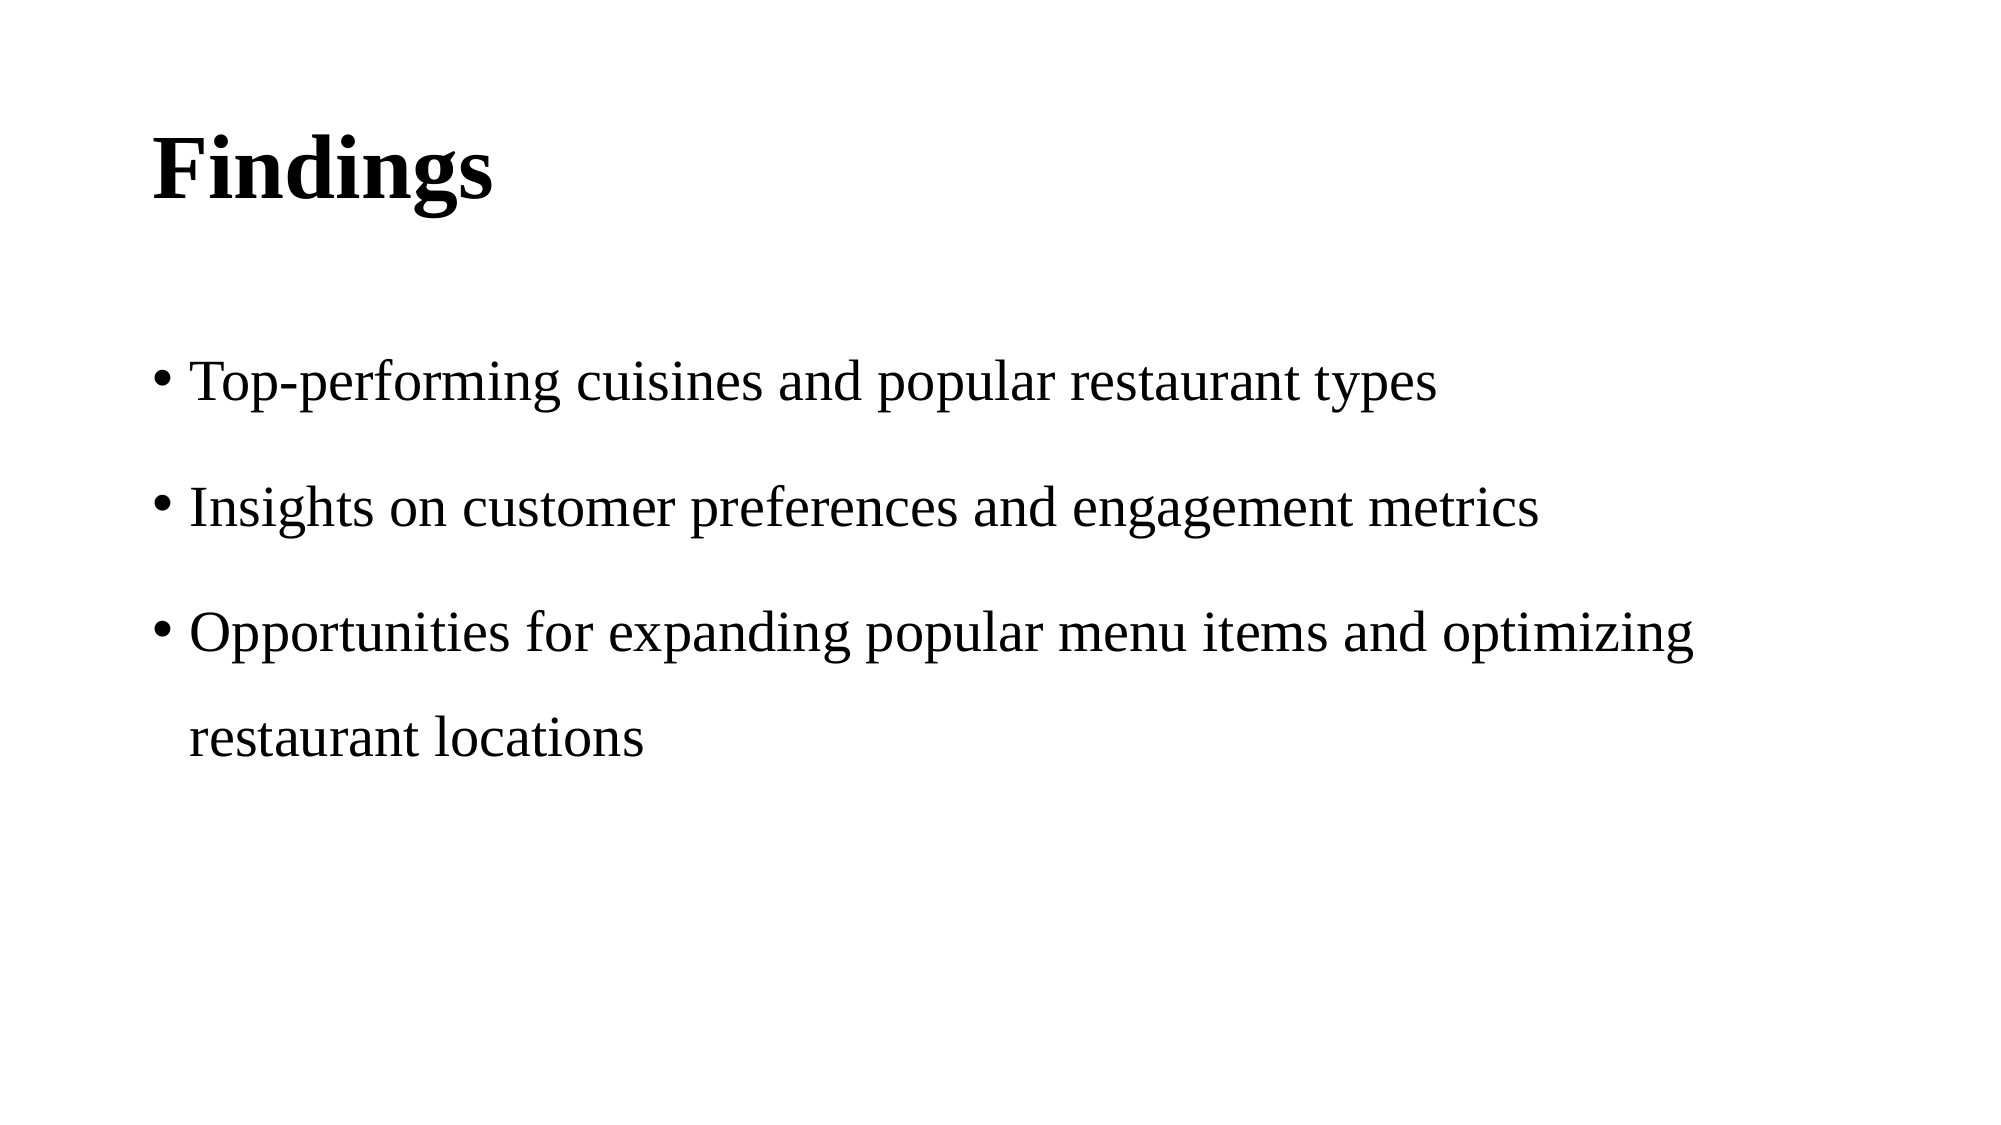

# Findings
Top-performing cuisines and popular restaurant types
Insights on customer preferences and engagement metrics
Opportunities for expanding popular menu items and optimizing restaurant locations